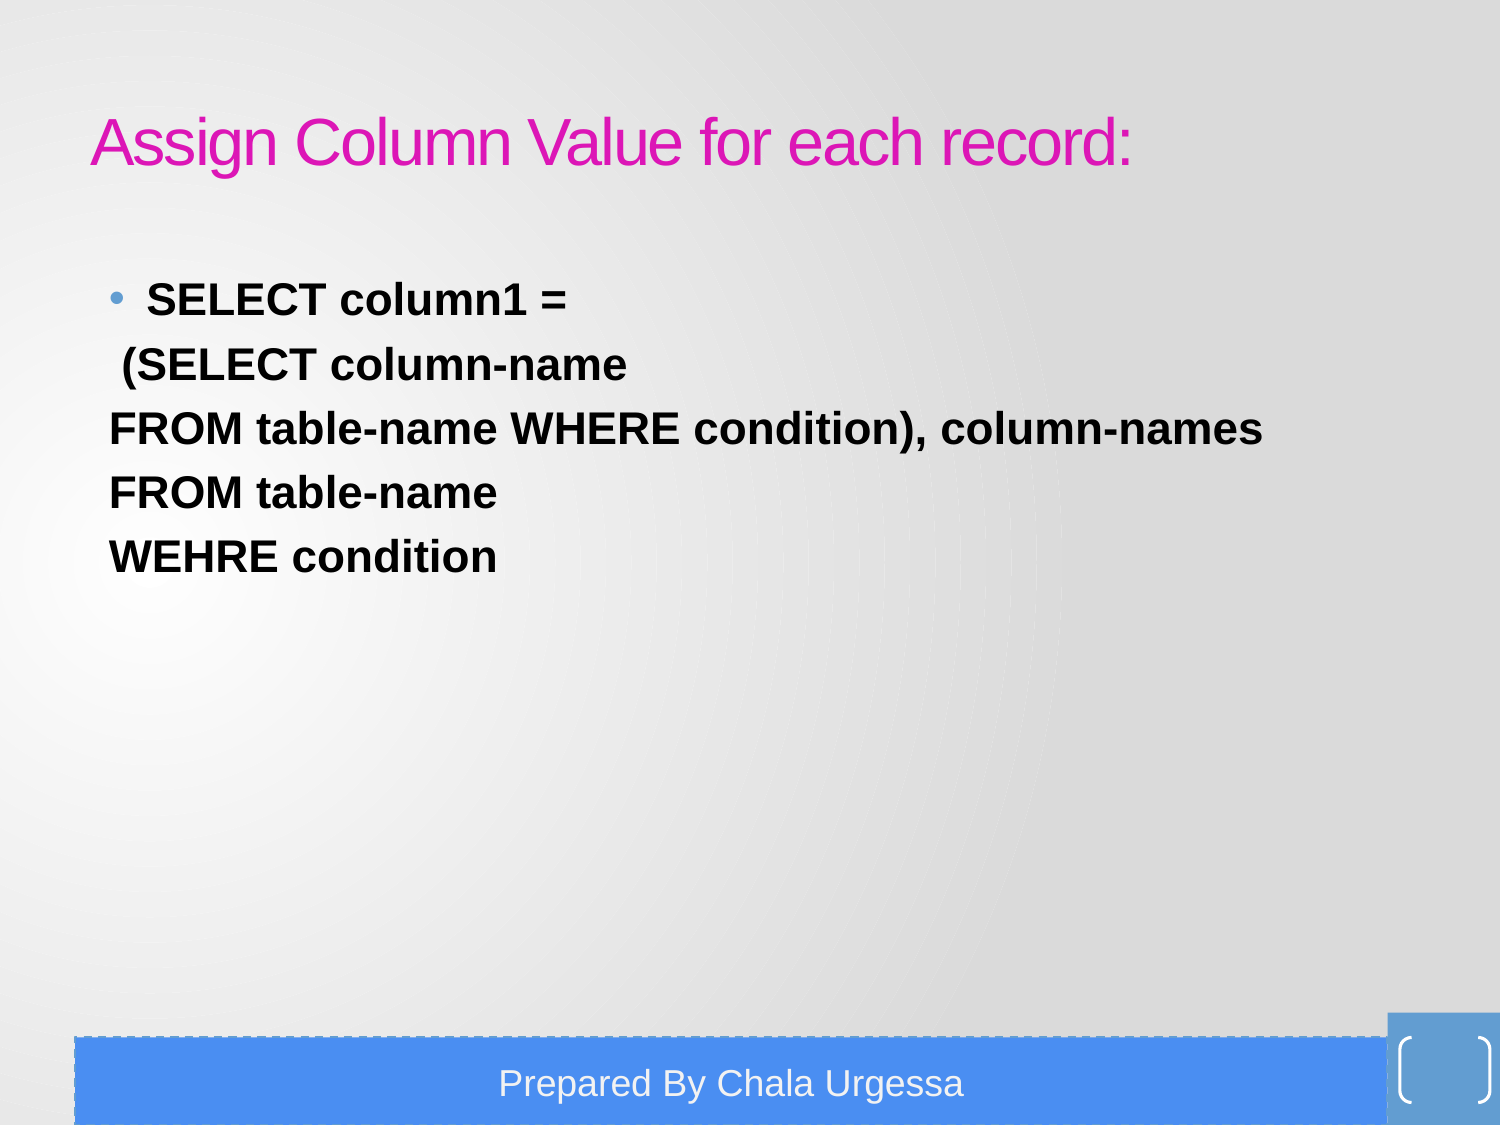

# Assign Column Value for each record:
SELECT column1 =
 (SELECT column-name
FROM table-name WHERE condition), column-names
FROM table-name
WEHRE condition

64